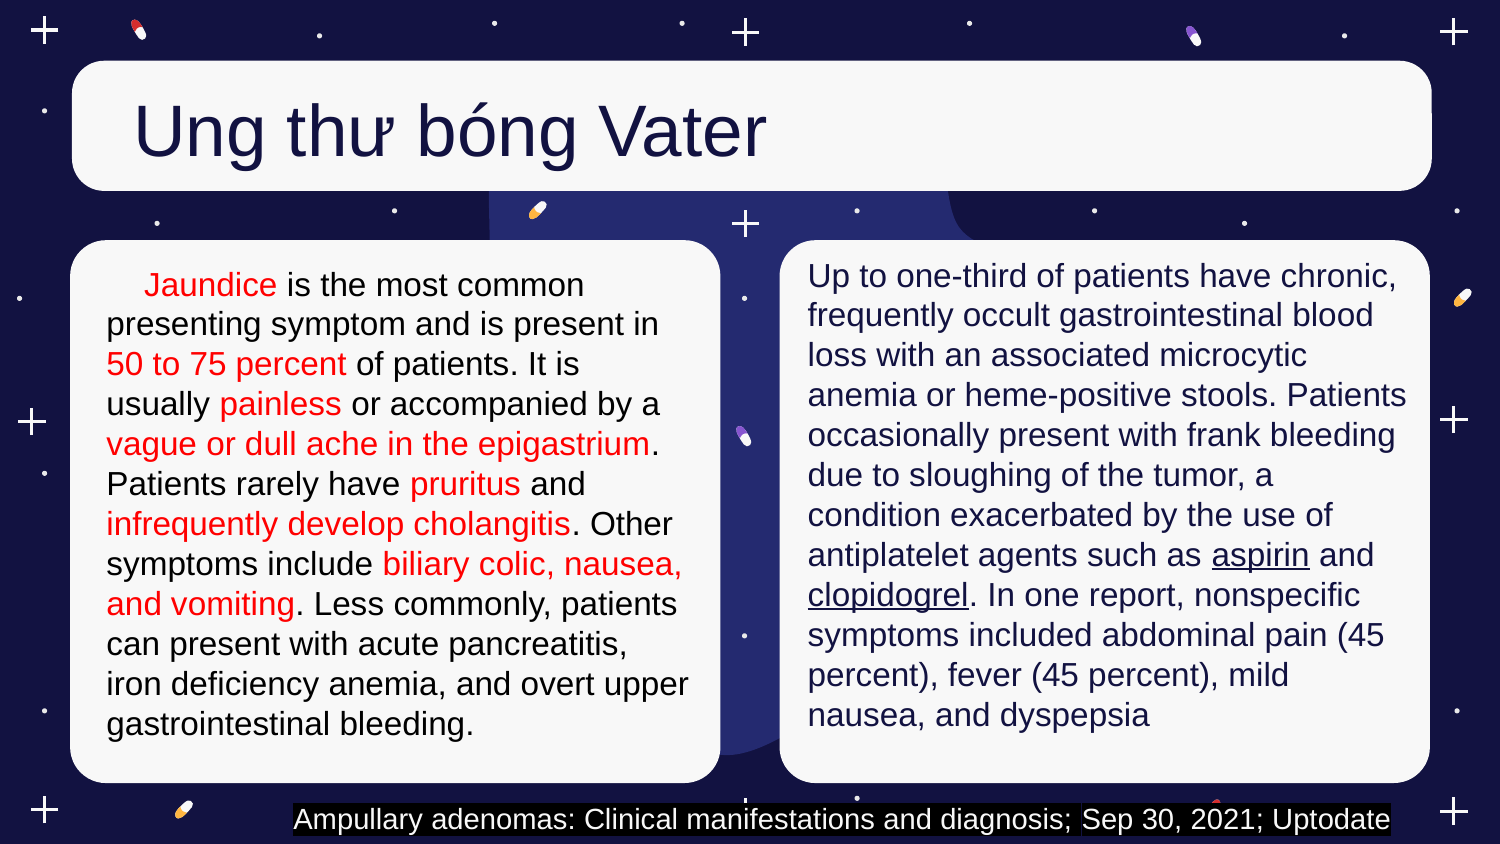

# Ung thư bóng Vater
Up to one-third of patients have chronic, frequently occult gastrointestinal blood loss with an associated microcytic anemia or heme-positive stools. Patients occasionally present with frank bleeding due to sloughing of the tumor, a condition exacerbated by the use of antiplatelet agents such as aspirin and clopidogrel. In one report, nonspecific symptoms included abdominal pain (45 percent), fever (45 percent), mild nausea, and dyspepsia
Jaundice is the most common presenting symptom and is present in 50 to 75 percent of patients. It is usually painless or accompanied by a vague or dull ache in the epigastrium. Patients rarely have pruritus and infrequently develop cholangitis. Other symptoms include biliary colic, nausea, and vomiting. Less commonly, patients can present with acute pancreatitis, iron deficiency anemia, and overt upper gastrointestinal bleeding.
Ampullary adenomas: Clinical manifestations and diagnosis; Sep 30, 2021; Uptodate